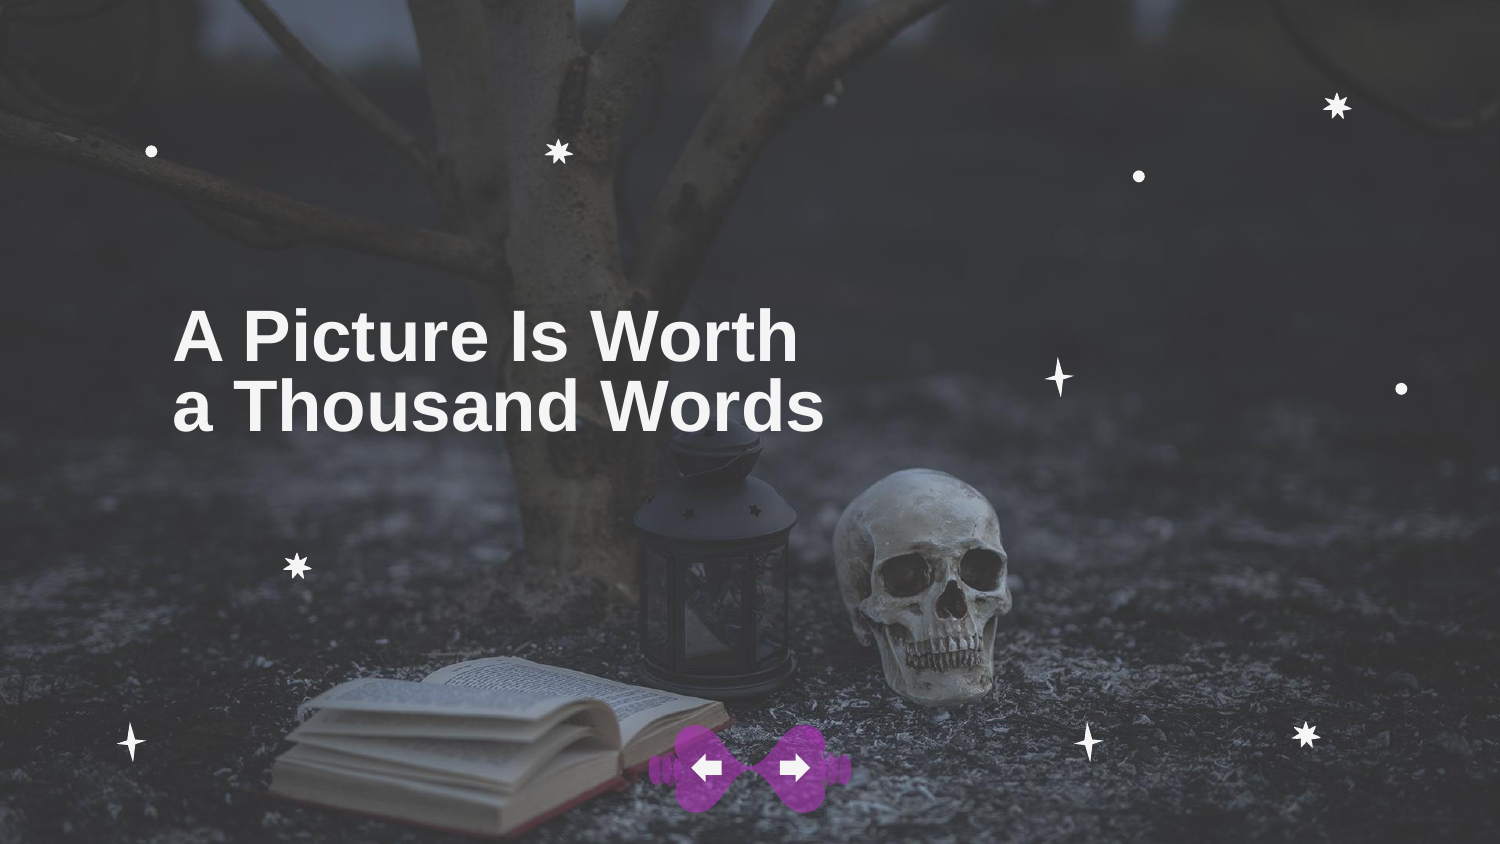

A Picture Is Worth a Thousand Words